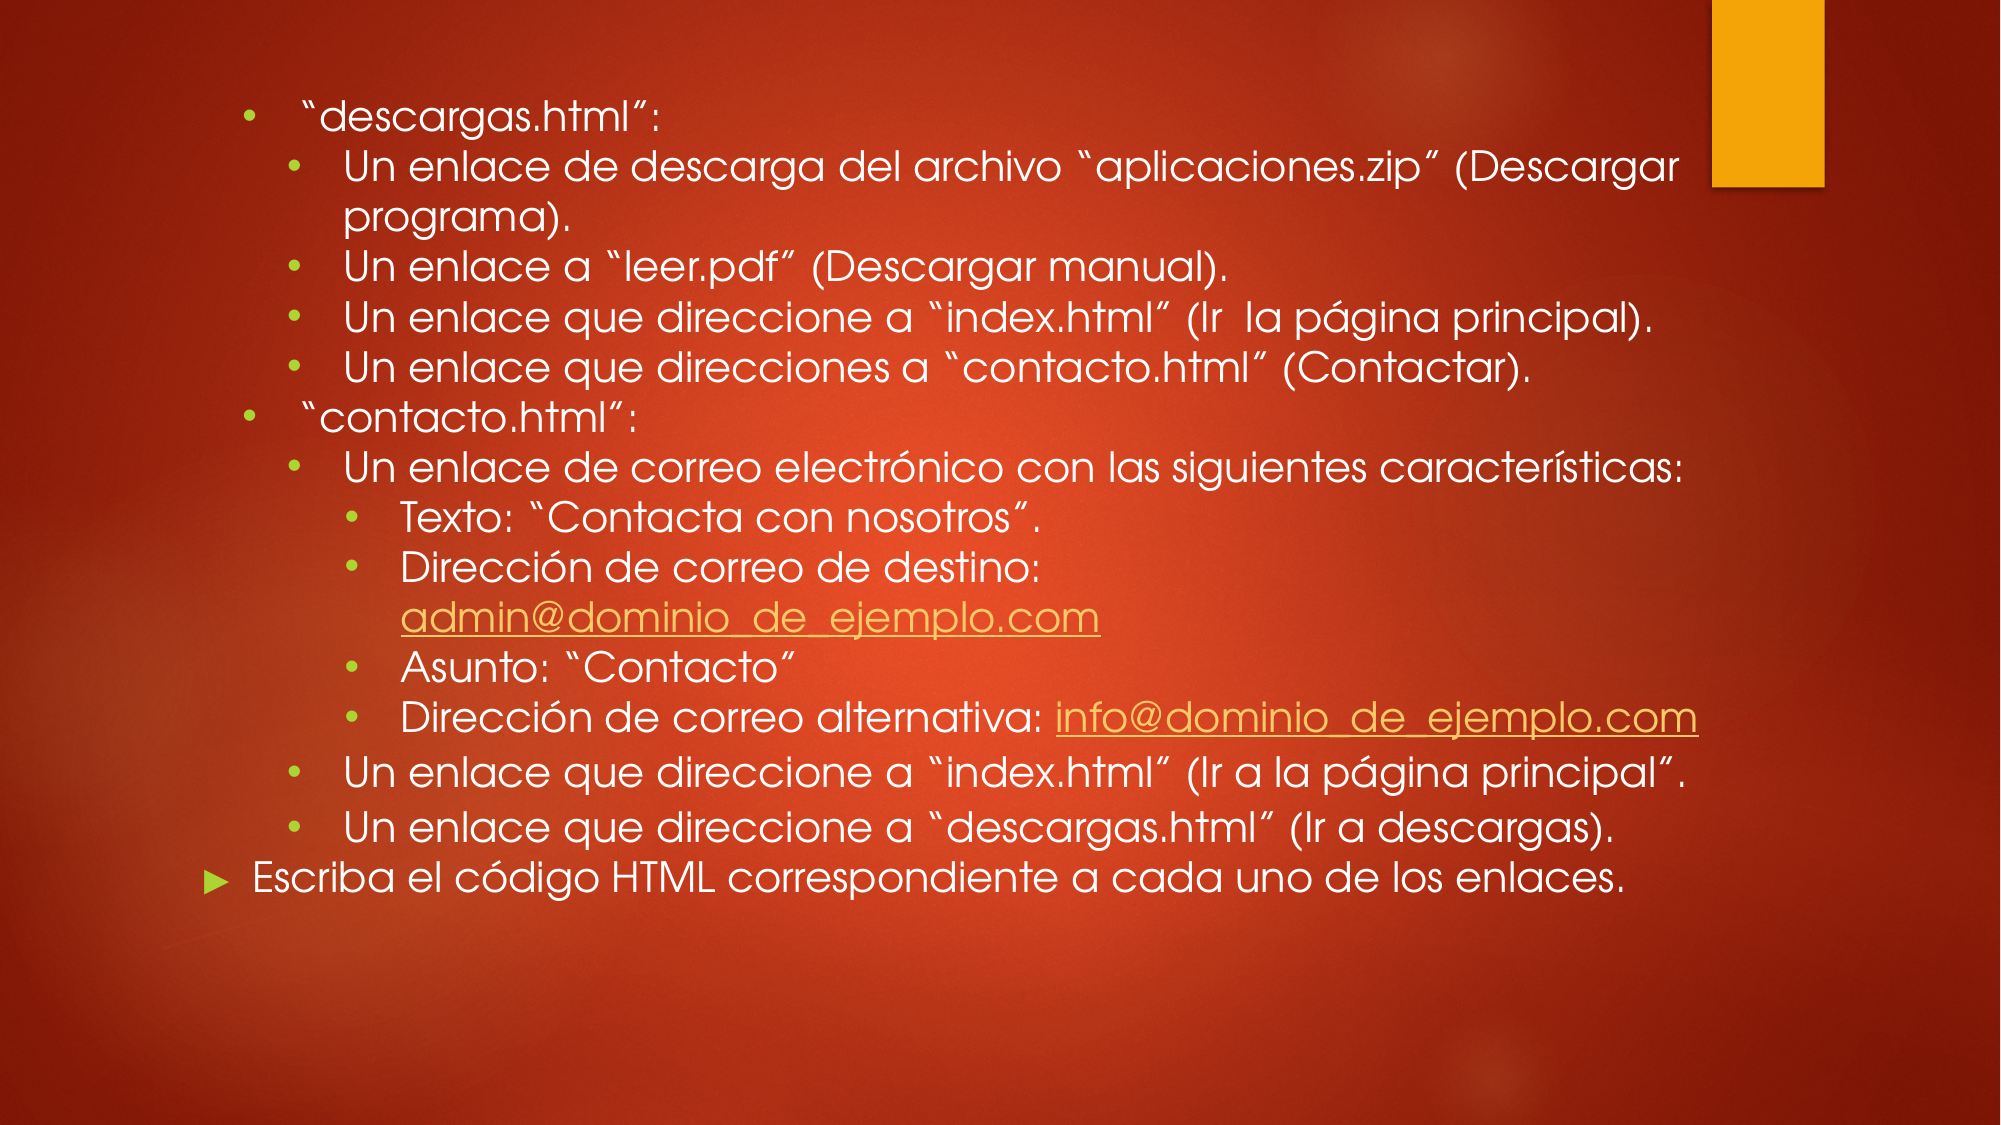

“descargas.html”:
Un enlace de descarga del archivo “aplicaciones.zip” (Descargar programa).
Un enlace a “leer.pdf” (Descargar manual).
Un enlace que direccione a “index.html” (Ir  la página principal).
Un enlace que direcciones a “contacto.html” (Contactar).
“contacto.html”:
Un enlace de correo electrónico con las siguientes características:
Texto: “Contacta con nosotros”.
Dirección de correo de destino: admin@dominio_de_ejemplo.com
Asunto: “Contacto”
Dirección de correo alternativa: info@dominio_de_ejemplo.com
Un enlace que direccione a “index.html” (Ir a la página principal”.
Un enlace que direccione a “descargas.html” (Ir a descargas).
Escriba el código HTML correspondiente a cada uno de los enlaces.